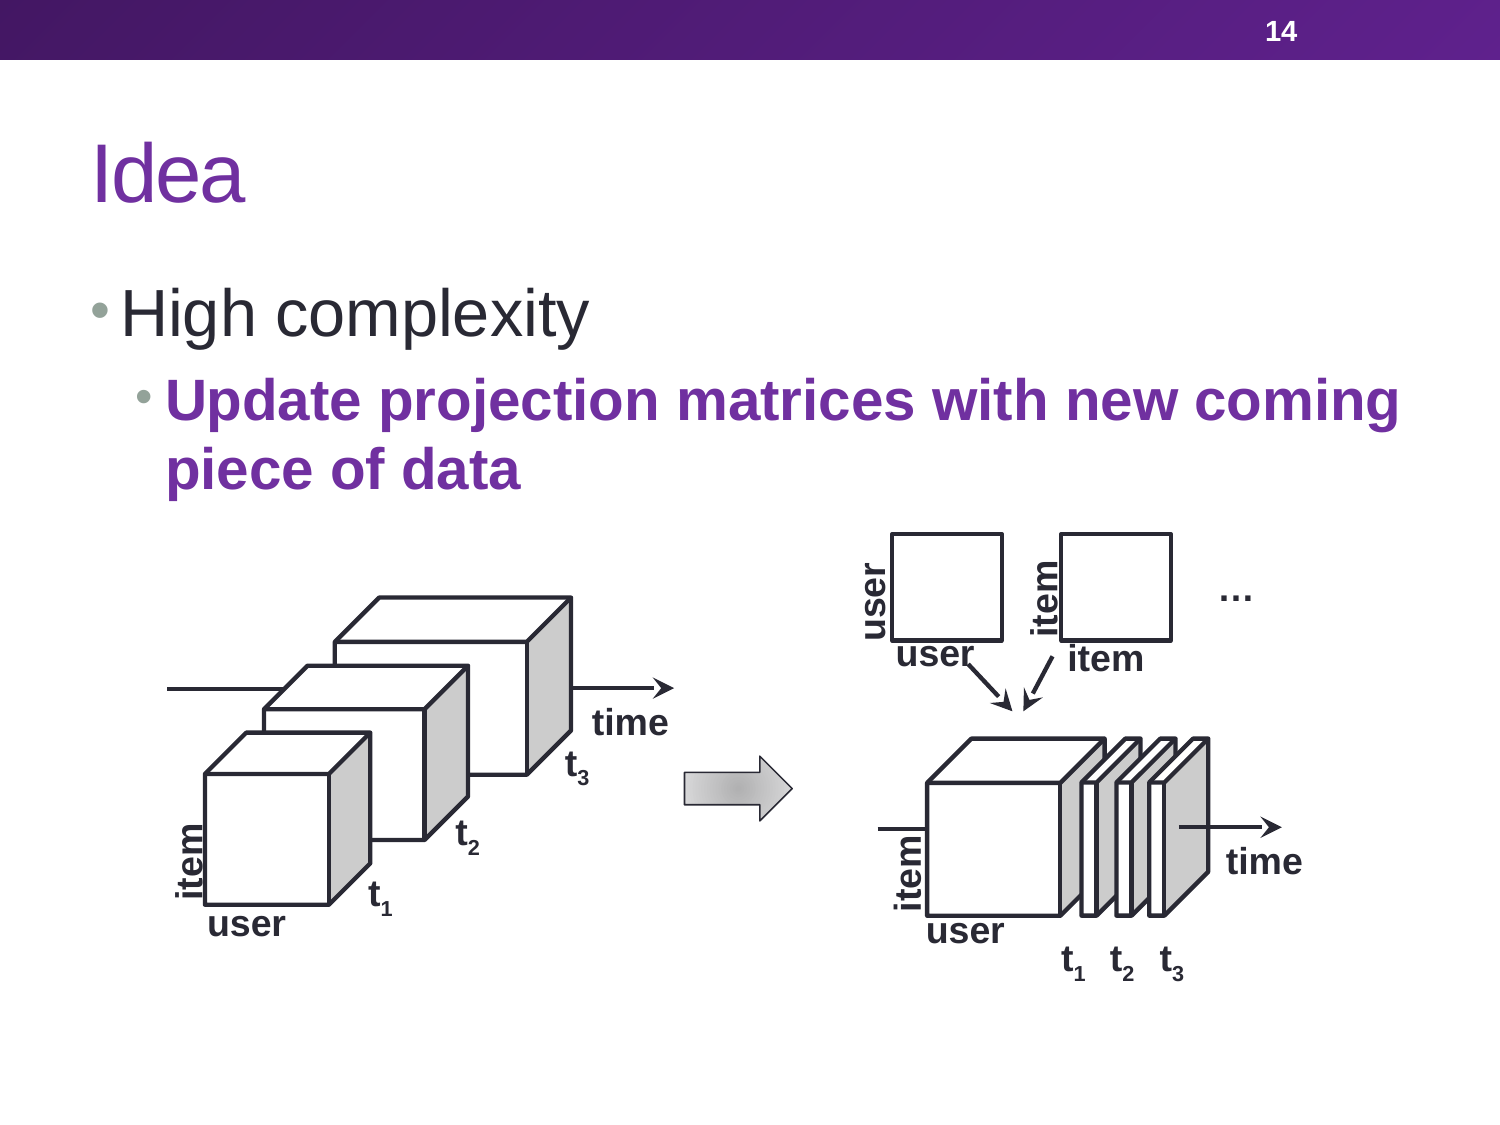

14
# Idea
High complexity
Update projection matrices with new coming piece of data

…
item
user

user
item

time
t3

t2
time
item
item
t1
user
user
t1
t2
t3